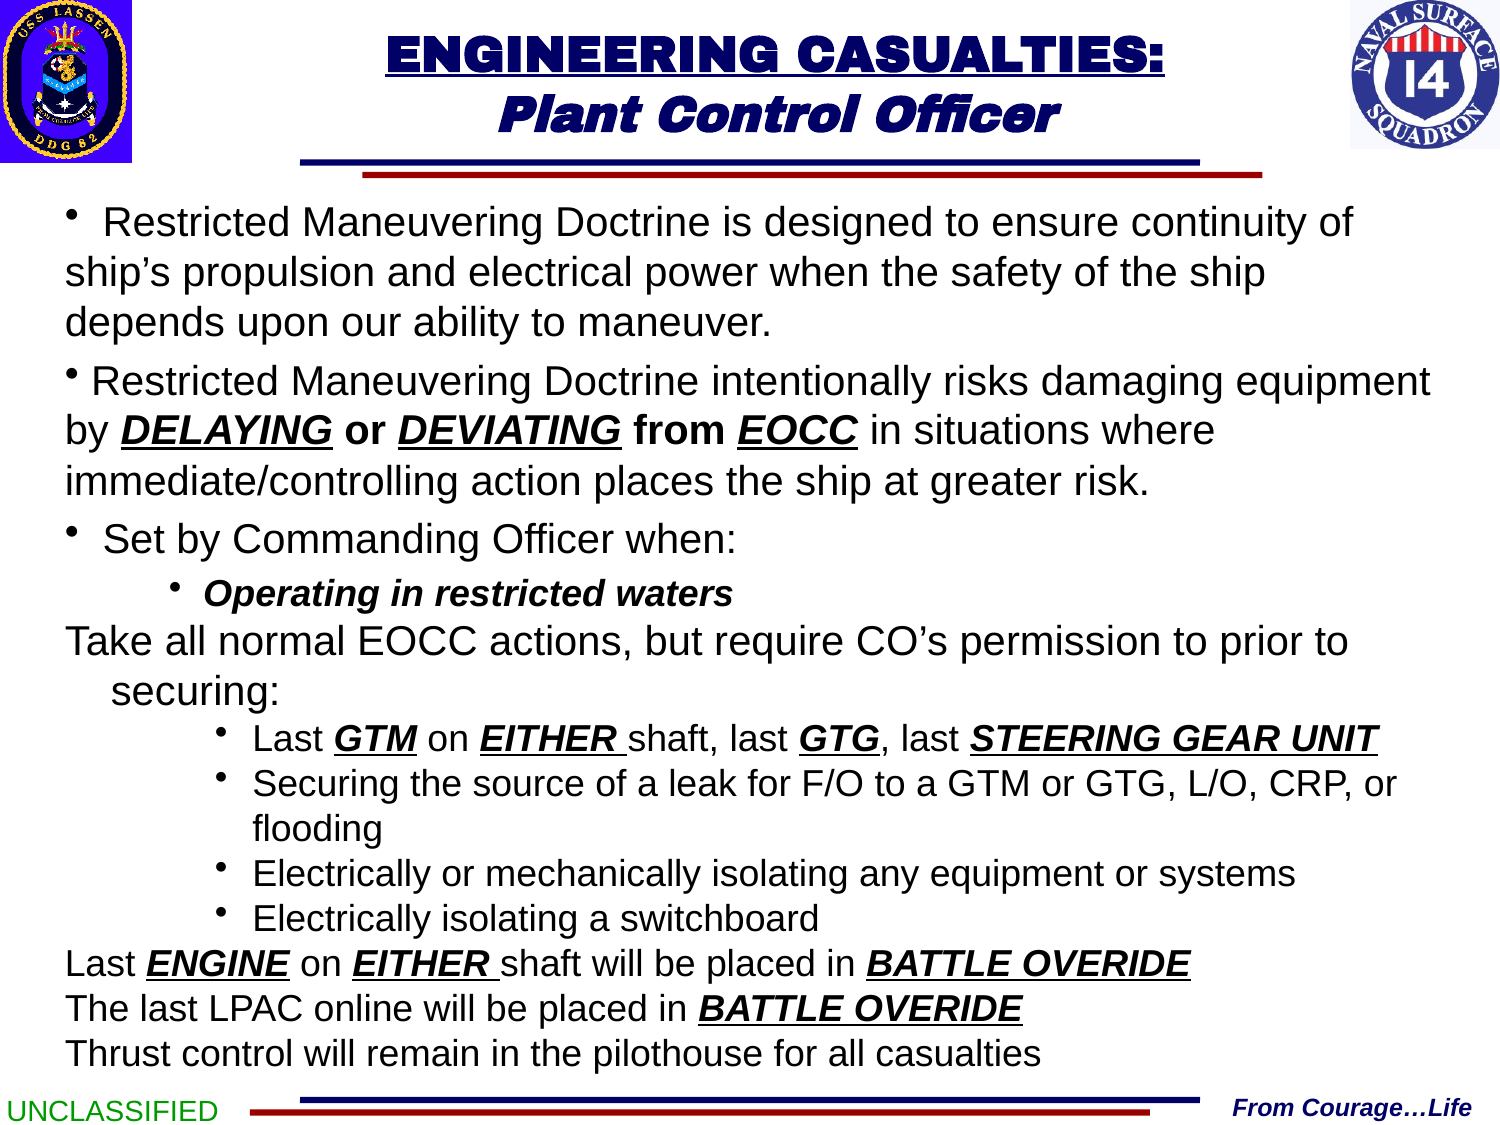

ENGINEERING CASUALTIES:
Plant Control Officer
  Restricted Maneuvering Doctrine is designed to ensure continuity of ship’s propulsion and electrical power when the safety of the ship depends upon our ability to maneuver.
 Restricted Maneuvering Doctrine intentionally risks damaging equipment by DELAYING or DEVIATING from EOCC in situations where immediate/controlling action places the ship at greater risk.
  Set by Commanding Officer when:
  Operating in restricted waters
Take all normal EOCC actions, but require CO’s permission to prior to
    securing:
Last GTM on EITHER shaft, last GTG, last STEERING GEAR UNIT
Securing the source of a leak for F/O to a GTM or GTG, L/O, CRP, or flooding
Electrically or mechanically isolating any equipment or systems
Electrically isolating a switchboard
Last ENGINE on EITHER shaft will be placed in BATTLE OVERIDE
The last LPAC online will be placed in BATTLE OVERIDE
Thrust control will remain in the pilothouse for all casualties

UNCLASSIFIED

From Courage…Life